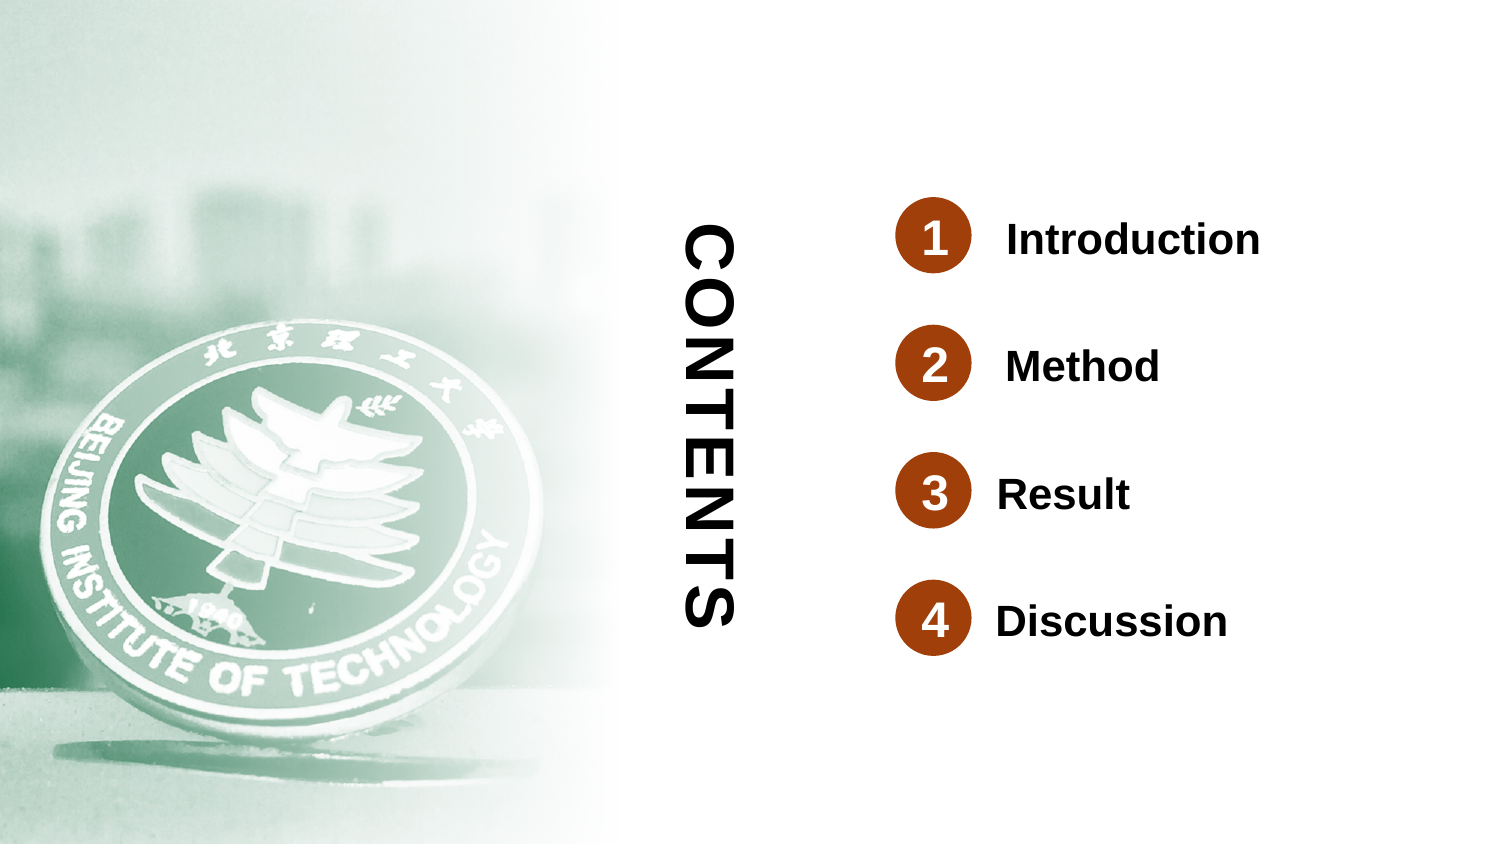

1
Introduction
2
Method
3
Result
4
Discussion
CONTENTS